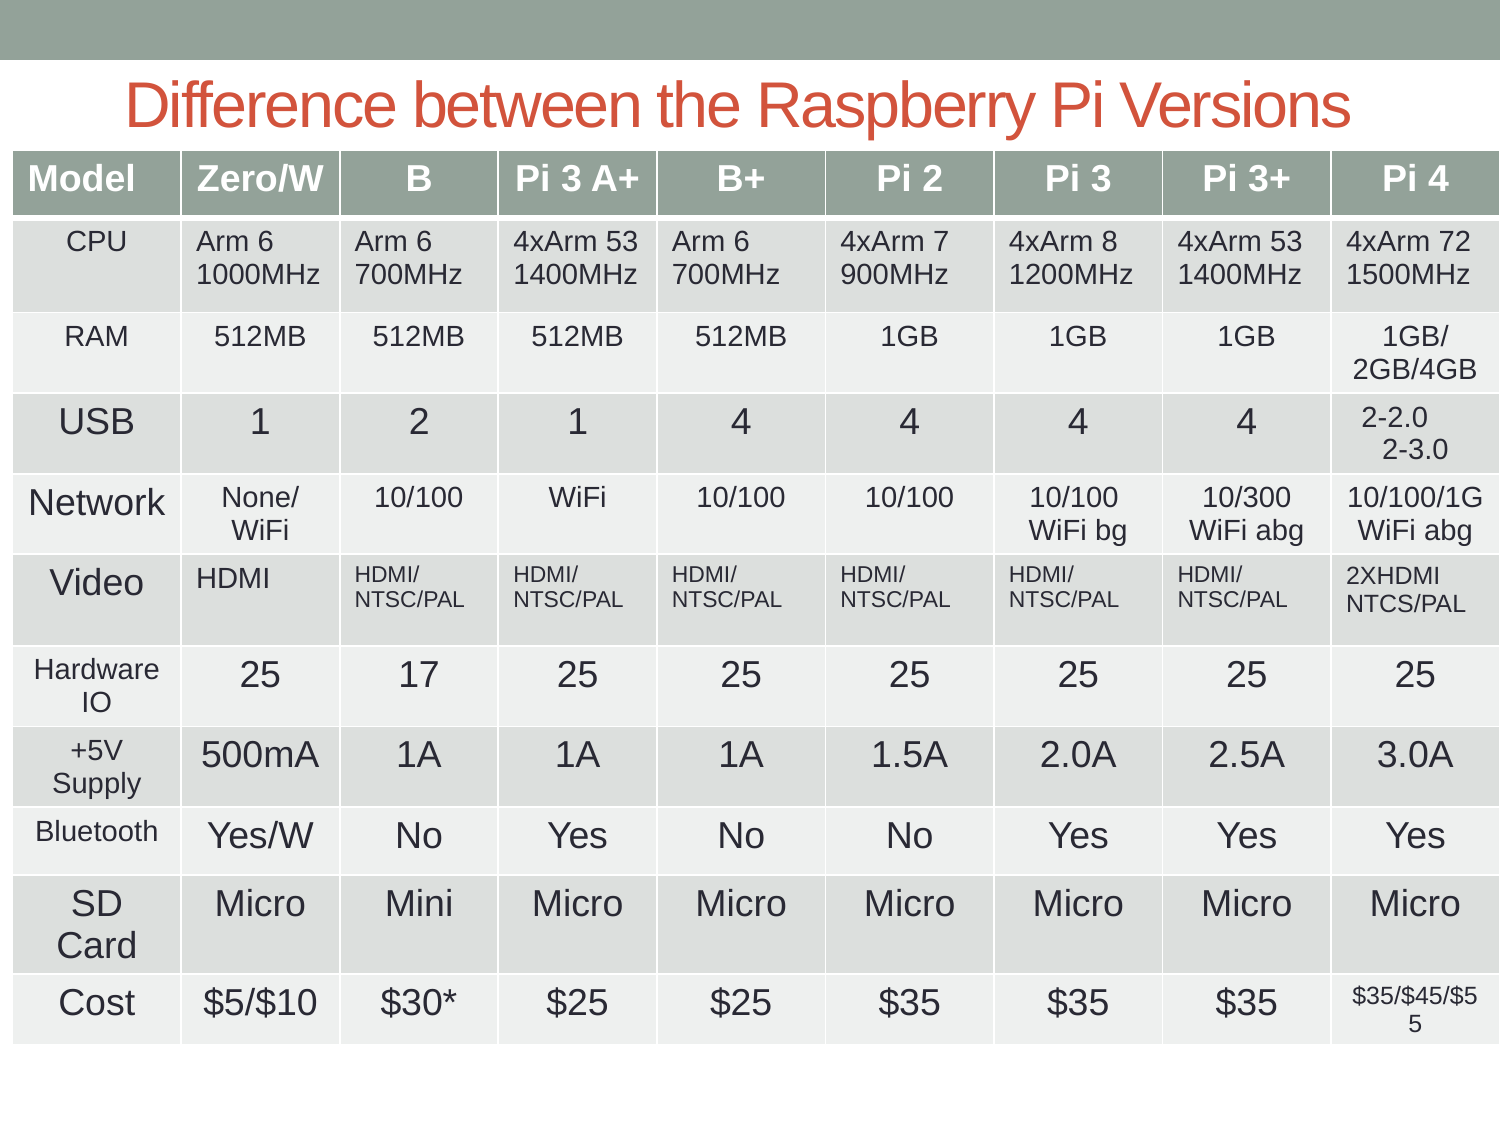

# Difference between the Raspberry Pi Versions
| Model | Zero/W | B | Pi 3 A+ | B+ | Pi 2 | Pi 3 | Pi 3+ | Pi 4 |
| --- | --- | --- | --- | --- | --- | --- | --- | --- |
| CPU | Arm 6 1000MHz | Arm 6 700MHz | 4xArm 53 1400MHz | Arm 6 700MHz | 4xArm 7 900MHz | 4xArm 8 1200MHz | 4xArm 53 1400MHz | 4xArm 72 1500MHz |
| RAM | 512MB | 512MB | 512MB | 512MB | 1GB | 1GB | 1GB | 1GB/2GB/4GB |
| USB | 1 | 2 | 1 | 4 | 4 | 4 | 4 | 2-2.0 2-3.0 |
| Network | None/WiFi | 10/100 | WiFi | 10/100 | 10/100 | 10/100 WiFi bg | 10/300 WiFi abg | 10/100/1G WiFi abg |
| Video | HDMI | HDMI/NTSC/PAL | HDMI/NTSC/PAL | HDMI/NTSC/PAL | HDMI/NTSC/PAL | HDMI/NTSC/PAL | HDMI/NTSC/PAL | 2XHDMI NTCS/PAL |
| Hardware IO | 25 | 17 | 25 | 25 | 25 | 25 | 25 | 25 |
| +5V Supply | 500mA | 1A | 1A | 1A | 1.5A | 2.0A | 2.5A | 3.0A |
| Bluetooth | Yes/W | No | Yes | No | No | Yes | Yes | Yes |
| SD Card | Micro | Mini | Micro | Micro | Micro | Micro | Micro | Micro |
| Cost | $5/$10 | $30\* | $25 | $25 | $35 | $35 | $35 | $35/$45/$55 |